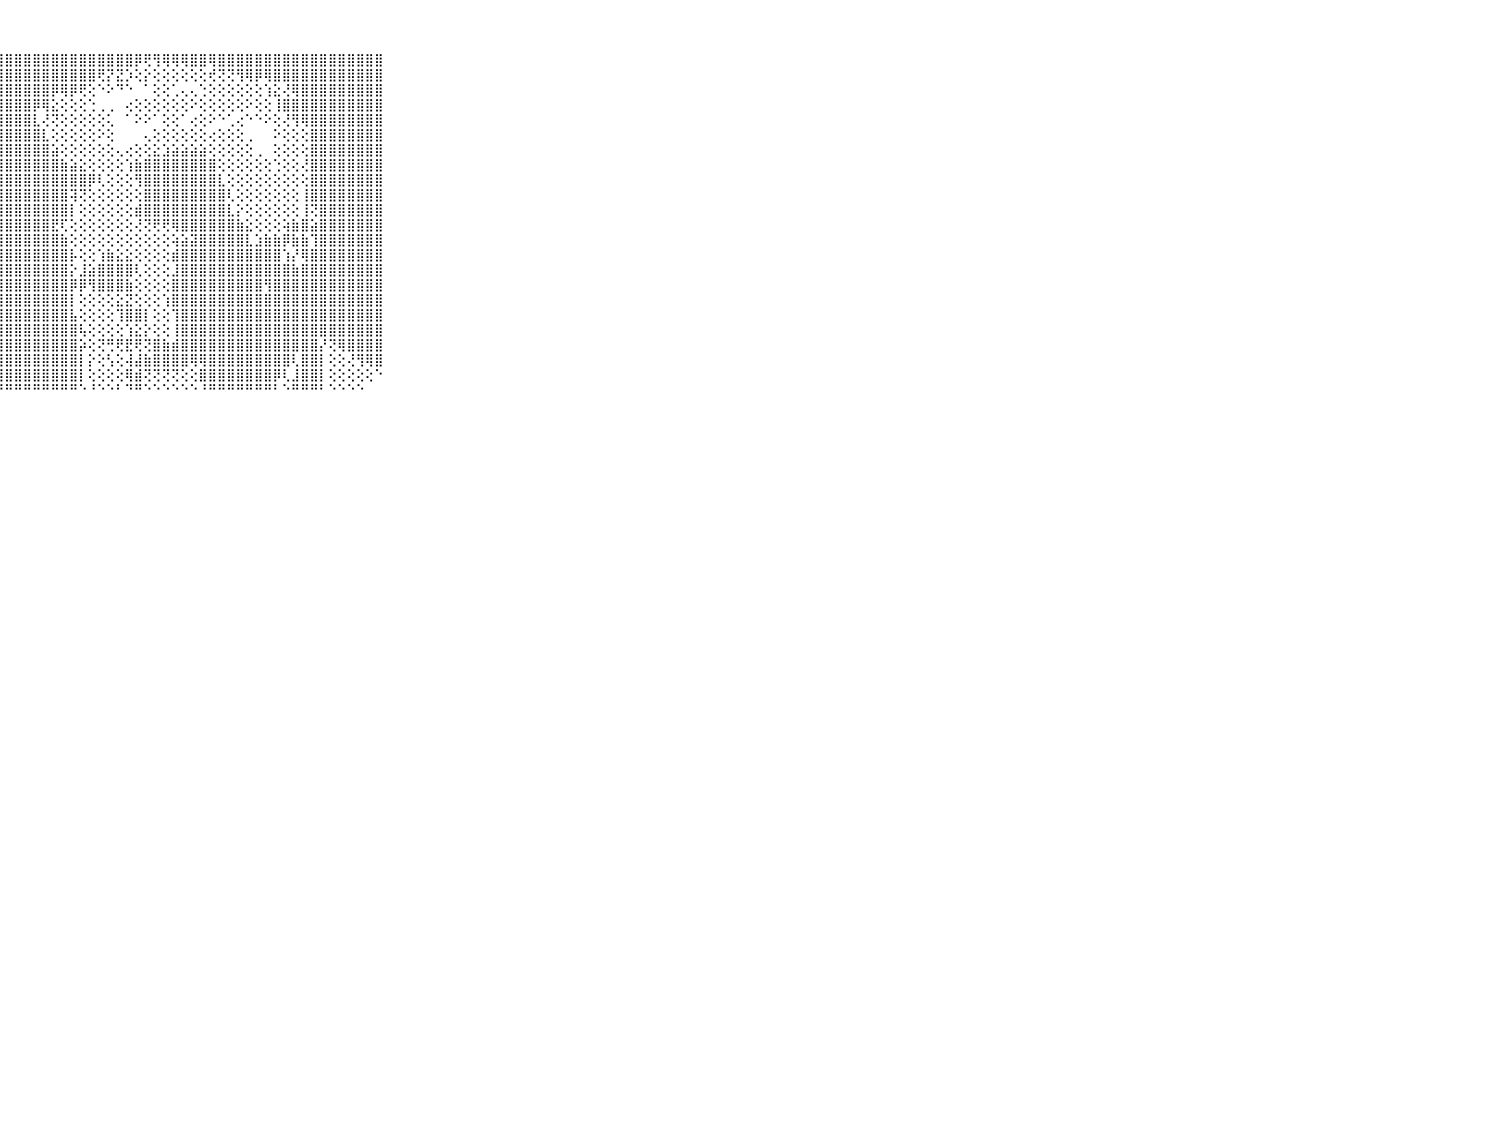

⠀⠀⠀⠀⠀⠀⠀⠀⠀⠀⠀⣿⣿⣿⣿⣿⣿⣿⣿⣿⣿⣿⣿⣿⣿⣿⣿⣿⣿⣿⣿⣿⣿⣿⣿⣿⣿⣿⣿⣿⣿⣿⡿⢟⢻⢿⢿⢿⣿⣿⢿⣿⣿⣿⣿⣿⣿⣿⣿⣿⣿⣿⣿⣿⣿⣿⣿⣿⣿⠀⠀⠀⠀⠀⠀⠀⠀⠀⠀⠀⠀
⠀⠀⠀⠀⠀⠀⠀⠀⠀⠀⠀⣿⣿⣿⣿⣿⣿⣿⣿⣿⣿⣿⣿⣿⣿⣿⣿⣿⣿⣿⣿⣿⣿⣿⣿⣿⣿⣿⢟⡝⣝⡱⢕⡕⢕⢕⢕⢕⢕⢕⢞⢝⢝⢻⢿⡿⢿⣿⣿⣿⣿⣿⣿⣿⣿⣿⣿⣿⣿⠀⠀⠀⠀⠀⠀⠀⠀⠀⠀⠀⠀
⠀⠀⠀⠀⠀⠀⠀⠀⠀⠀⠀⣿⣿⣿⣿⣿⣿⣿⣿⣿⣿⣿⣿⣿⣿⣿⣿⣿⣿⣿⣿⣿⣿⡿⢿⡿⢟⢕⠑⠕⠙⠑⠀⠁⢕⢕⢁⢄⢄⢑⢕⢕⢕⢕⢕⢕⢱⣕⢜⢿⣿⣿⣿⣿⣿⣿⣿⣿⣿⠀⠀⠀⠀⠀⠀⠀⠀⠀⠀⠀⠀
⠀⠀⠀⠀⠀⠀⠀⠀⠀⠀⠀⣿⣿⣿⣿⣿⣿⣿⣿⣿⣿⣿⣿⣿⣿⣿⣿⣿⣿⣿⣿⡿⢿⣕⢕⢕⢕⢑⢀⢀⠀⢔⢕⢕⢕⢕⢕⢕⠕⢕⢕⢕⢕⢕⠕⢕⢕⢸⣿⣿⣿⣿⣿⣿⣿⣿⣿⣿⣿⠀⠀⠀⠀⠀⠀⠀⠀⠀⠀⠀⠀
⠀⠀⠀⠀⠀⠀⠀⠀⠀⠀⠀⣿⣿⣿⣿⣿⣿⣿⣿⣿⣿⣿⣿⣿⣿⣿⣿⣿⣿⣿⣿⣇⢜⢝⢕⢕⢕⢕⢕⢅⠀⠁⠕⠕⠁⢕⢕⠁⢔⢕⠕⠑⢁⢔⠑⠑⠕⢕⢜⢻⢿⣿⣿⣿⣿⣿⣿⣿⣿⠀⠀⠀⠀⠀⠀⠀⠀⠀⠀⠀⠀
⠀⠀⠀⠀⠀⠀⠀⠀⠀⠀⠀⣿⣿⣿⣿⣿⣿⣿⣿⣿⣿⣿⣿⣿⣿⣿⣿⣿⣿⣿⣿⣿⣇⢕⢕⢕⢕⢕⠕⢕⠀⠀⠀⢄⢕⢕⢕⢕⢕⢕⢔⢕⢕⢕⢀⠀⠀⠕⢕⢕⢕⣿⣿⣿⣿⣿⣿⣿⣿⠀⠀⠀⠀⠀⠀⠀⠀⠀⠀⠀⠀
⠀⠀⠀⠀⠀⠀⠀⠀⠀⠀⠀⣿⣿⣿⣿⣿⣿⣿⣿⣿⣿⣿⣿⣿⣿⣿⣿⣿⣿⣿⣿⣿⣿⣵⢕⢕⢕⢕⢕⢕⢄⢔⢕⢕⣕⣱⣵⣵⣵⣵⢕⢕⢕⢕⢕⢀⠀⢕⢕⢕⢕⣿⣿⣿⣿⣿⣿⣿⣿⠀⠀⠀⠀⠀⠀⠀⠀⠀⠀⠀⠀
⠀⠀⠀⠀⠀⠀⠀⠀⠀⠀⠀⣿⣿⣿⣿⣿⣿⣿⣿⣿⣿⣿⣿⣿⣿⣿⣿⣿⣿⣿⣿⣿⣿⣿⣷⣵⣕⢕⢕⢕⢕⢱⣷⣿⣿⣿⣿⣿⣿⣿⣿⢕⢕⢕⢕⢕⢕⢑⢕⢕⢜⣿⣿⣿⣿⣿⣿⣿⣿⠀⠀⠀⠀⠀⠀⠀⠀⠀⠀⠀⠀
⠀⠀⠀⠀⠀⠀⠀⠀⠀⠀⠀⣿⣿⣿⣿⣿⣿⣿⣿⣿⣿⣿⣿⣿⣿⣿⣿⣿⣿⣿⣿⣿⣿⣿⣿⣿⣿⡿⢇⢕⢕⢕⢻⣿⣿⣿⣿⣿⣿⣿⣿⣇⢕⢕⢕⢕⢕⢕⢕⢕⢕⣿⣿⣿⣿⣿⣿⣿⣿⠀⠀⠀⠀⠀⠀⠀⠀⠀⠀⠀⠀
⠀⠀⠀⠀⠀⠀⠀⠀⠀⠀⠀⣿⣿⣿⣿⣿⣿⣿⣿⣿⣿⣿⣿⣿⣿⣿⣿⣿⣿⣿⣿⣿⣿⣿⣿⢽⢝⢕⢕⢕⢕⢕⢕⣿⣿⣿⣿⣿⣿⣿⣿⣿⢇⢕⢕⢕⢕⢕⢕⢕⢸⣿⣿⣿⣿⣿⣿⣿⣿⠀⠀⠀⠀⠀⠀⠀⠀⠀⠀⠀⠀
⠀⠀⠀⠀⠀⠀⠀⠀⠀⠀⠀⣿⣿⣿⣿⣿⣿⣿⣿⣿⣿⣿⣿⣿⣿⣿⣿⣿⣿⣿⣿⣿⣿⣿⣿⡇⢕⢕⢕⢕⢕⢕⣾⣿⣿⣿⣿⣿⣿⣿⣿⣿⣇⡕⢕⢕⢕⢕⢕⢕⢸⢝⣿⣿⣿⣿⣿⣿⣿⠀⠀⠀⠀⠀⠀⠀⠀⠀⠀⠀⠀
⠀⠀⠀⠀⠀⠀⠀⠀⠀⠀⠀⣿⣿⣿⣿⣿⣿⣿⣿⣿⣿⣿⣿⣿⣿⣿⣿⣿⣿⣿⣿⣿⣿⣟⢏⢕⢕⢕⢕⢕⢕⢕⢜⢝⢟⢟⢿⣿⣿⣿⣿⣿⣿⣷⣕⢕⢕⢕⢵⣷⣿⣵⣿⣿⣿⣿⣿⣿⣿⠀⠀⠀⠀⠀⠀⠀⠀⠀⠀⠀⠀
⠀⠀⠀⠀⠀⠀⠀⠀⠀⠀⠀⣿⣿⣿⣿⣿⣿⣿⣿⣿⣿⣿⣿⣿⣿⣿⣿⣿⣿⣿⣿⣿⣿⣿⣷⢕⢕⢕⢕⢕⢕⢕⢕⢕⢕⢕⢵⣵⣽⣿⣿⣿⣿⣿⣇⣱⣷⣷⡿⣷⣷⢹⣿⣿⣿⣿⣿⣿⣿⠀⠀⠀⠀⠀⠀⠀⠀⠀⠀⠀⠀
⠀⠀⠀⠀⠀⠀⠀⠀⠀⠀⠀⣿⣿⣿⣿⣿⣿⣿⣿⣿⣿⣿⣿⣿⣿⣿⣿⣿⣿⣿⣿⣿⣿⣿⣿⡧⢕⢕⢱⣷⣕⣕⢕⢕⢕⢕⣾⣿⣿⣿⣿⣿⣿⣿⣿⣿⣿⣿⢱⡜⢿⣿⣿⣿⣿⣿⣿⣿⣿⠀⠀⠀⠀⠀⠀⠀⠀⠀⠀⠀⠀
⠀⠀⠀⠀⠀⠀⠀⠀⠀⠀⠀⣿⣿⣿⣿⣿⣿⣿⣿⣿⣿⣿⣿⣿⣿⣿⣿⣿⣿⣿⣿⣿⣿⣿⣿⡕⣸⣵⣿⣿⣿⣿⢇⢕⢕⢕⣸⣿⣿⣿⣿⣿⣿⣿⣿⣿⣿⣿⣿⣷⣿⣿⣿⣿⣿⣿⣿⣿⣿⠀⠀⠀⠀⠀⠀⠀⠀⠀⠀⠀⠀
⠀⠀⠀⠀⠀⠀⠀⠀⠀⠀⠀⣿⣿⣿⣿⣿⣿⣿⣿⣿⣿⣿⣿⣿⣿⣿⣿⣿⣿⣿⣿⣿⣿⣿⣿⡿⡿⢻⣿⣿⣿⣷⢕⢕⢕⢕⣿⣿⣿⣿⣿⣿⣿⣿⣿⣿⢻⣿⣿⣿⣿⣿⣿⣿⣿⣿⣿⣿⣿⠀⠀⠀⠀⠀⠀⠀⠀⠀⠀⠀⠀
⠀⠀⠀⠀⠀⠀⠀⠀⠀⠀⠀⣿⣿⣿⣿⣿⣿⣿⣿⣿⣿⣿⣿⣿⣿⣿⣿⣿⣿⣿⣿⣿⣿⣿⣿⡇⢕⢕⢕⢕⣕⣝⢕⢕⢕⢱⣿⣿⣿⣿⣿⣿⣿⣿⣿⣿⣿⣿⣿⣿⣿⣿⣿⣿⣿⣿⣿⣿⣿⠀⠀⠀⠀⠀⠀⠀⠀⠀⠀⠀⠀
⠀⠀⠀⠀⠀⠀⠀⠀⠀⠀⠀⣿⣿⣿⣿⣿⣿⣿⣿⣿⣿⣿⣿⣿⣿⣿⣿⣿⣿⣿⣿⣿⣿⣿⣿⣧⢕⢕⢕⢕⢹⣿⣿⡇⢕⢕⢹⣿⣿⣿⣿⣿⣿⣿⣿⣿⣿⣿⣿⣿⣿⣿⣿⣿⣿⣿⣿⣿⣿⠀⠀⠀⠀⠀⠀⠀⠀⠀⠀⠀⠀
⠀⠀⠀⠀⠀⠀⠀⠀⠀⠀⠀⣿⣿⣿⣿⣿⣿⣿⣿⣿⣿⣿⣿⣿⣿⣿⣿⣿⣿⣿⣿⣿⣿⣿⣿⣿⢧⢕⢕⢕⢕⢱⣕⡕⢕⢕⢸⣿⣿⣿⣿⣿⣿⣿⣿⣿⣿⣿⣿⣿⣿⣿⣿⣿⣿⣿⣿⣿⣿⠀⠀⠀⠀⠀⠀⠀⠀⠀⠀⠀⠀
⠀⠀⠀⠀⠀⠀⠀⠀⠀⠀⠀⣿⣿⣿⣿⣿⣿⣿⣿⣿⣿⣿⣿⣿⣿⣿⣿⣿⣿⣿⣿⣿⣿⣿⣿⣿⡵⢕⢝⢛⢟⣟⢟⢝⣿⣷⣾⣿⣿⣿⣿⣿⣿⣿⣿⣿⣿⣿⣿⣿⣿⣿⡜⢝⢿⣿⣿⣿⣿⠀⠀⠀⠀⠀⠀⠀⠀⠀⠀⠀⠀
⠀⠀⠀⠀⠀⠀⠀⠀⠀⠀⠀⣿⣿⣿⣿⣿⣿⣿⣿⣿⣿⣿⣿⣿⣿⣿⣿⣿⣿⣿⣿⣿⣿⣿⣿⣿⡇⡕⢕⢣⢕⢼⣼⣷⣿⣿⣿⣿⢿⢿⣿⣿⣿⣿⣿⣿⣿⣿⣿⢇⣿⣿⡇⢕⢕⢜⢻⢿⣿⠀⠀⠀⠀⠀⠀⠀⠀⠀⠀⠀⠀
⠀⠀⠀⠀⠀⠀⠀⠀⠀⠀⠀⣿⣿⣿⣿⣿⣿⣿⣿⣿⣿⣿⣿⣿⣿⣿⣿⣿⣿⣿⣿⣿⣿⣿⣿⣿⡇⢕⢕⢕⢕⢿⣾⢝⢝⢝⢝⢕⢕⣿⣿⣿⣿⣿⣿⣿⣿⡿⢇⣸⣿⣿⡇⢕⢕⢕⢕⢕⠑⠀⠀⠀⠀⠀⠀⠀⠀⠀⠀⠀⠀
⠀⠀⠀⠀⠀⠀⠀⠀⠀⠀⠀⠛⠛⠛⠛⠛⠛⠛⠛⠛⠛⠛⠛⠛⠛⠛⠛⠛⠛⠛⠛⠛⠛⠛⠛⠛⠑⠘⠑⠑⠃⠙⠛⠑⠑⠑⠑⠑⠑⠘⠛⠛⠛⠛⠛⠛⠛⠃⠑⠛⠛⠛⠃⠑⠑⠑⠑⠀⠀⠀⠀⠀⠀⠀⠀⠀⠀⠀⠀⠀⠀